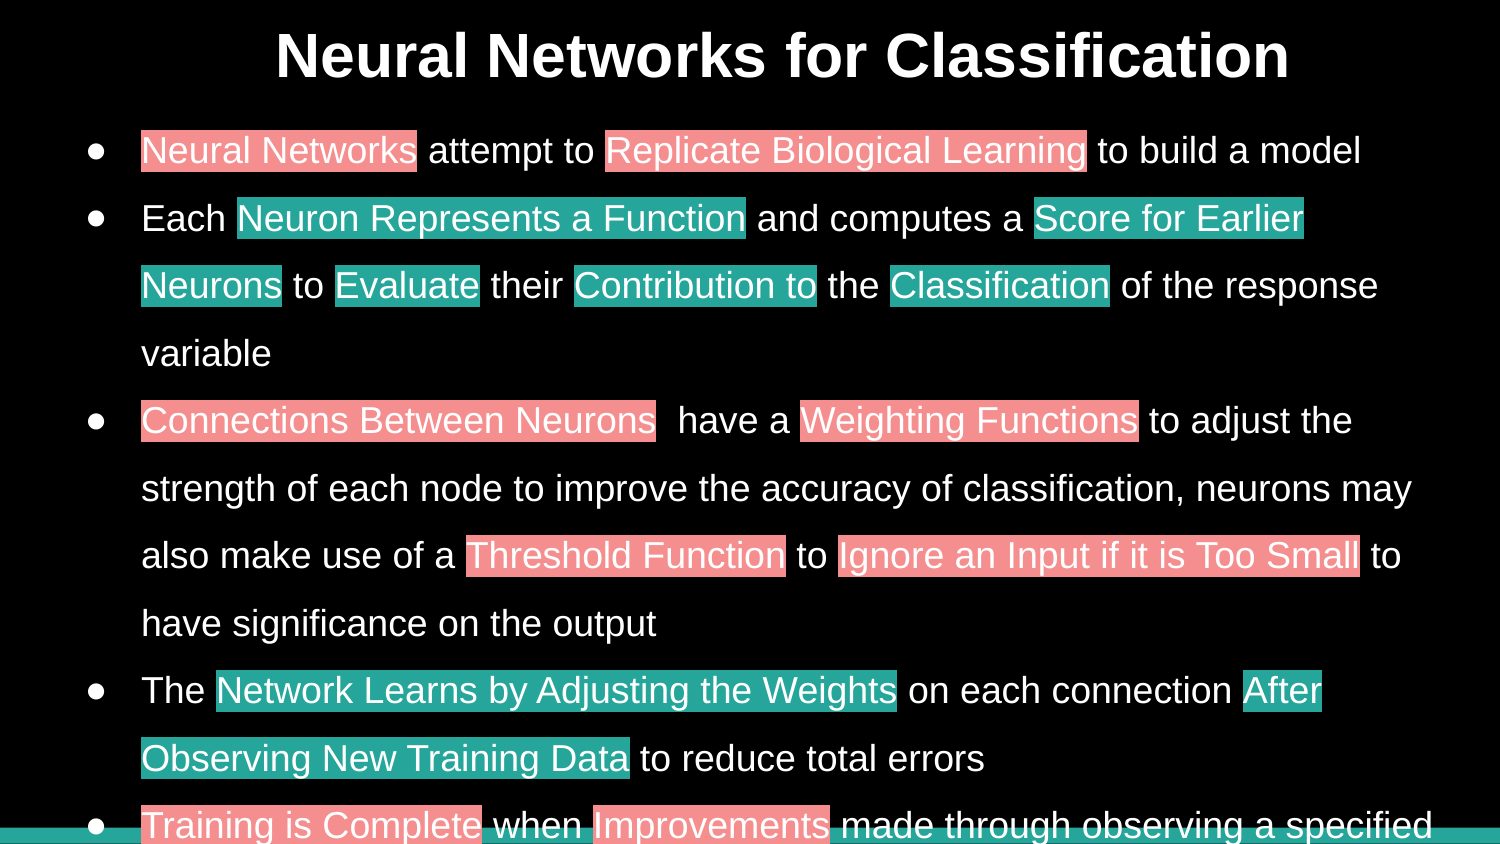

# Neural Networks for Classification
Neural Networks attempt to Replicate Biological Learning to build a model
Each Neuron Represents a Function and computes a Score for Earlier Neurons to Evaluate their Contribution to the Classification of the response variable
Connections Between Neurons  have a Weighting Functions to adjust the strength of each node to improve the accuracy of classification, neurons may also make use of a Threshold Function to Ignore an Input if it is Too Small to have significance on the output
The Network Learns by Adjusting the Weights on each connection After Observing New Training Data to reduce total errors
Training is Complete when Improvements made through observing a specified amount of data are No Longer Above a Desired Threshold